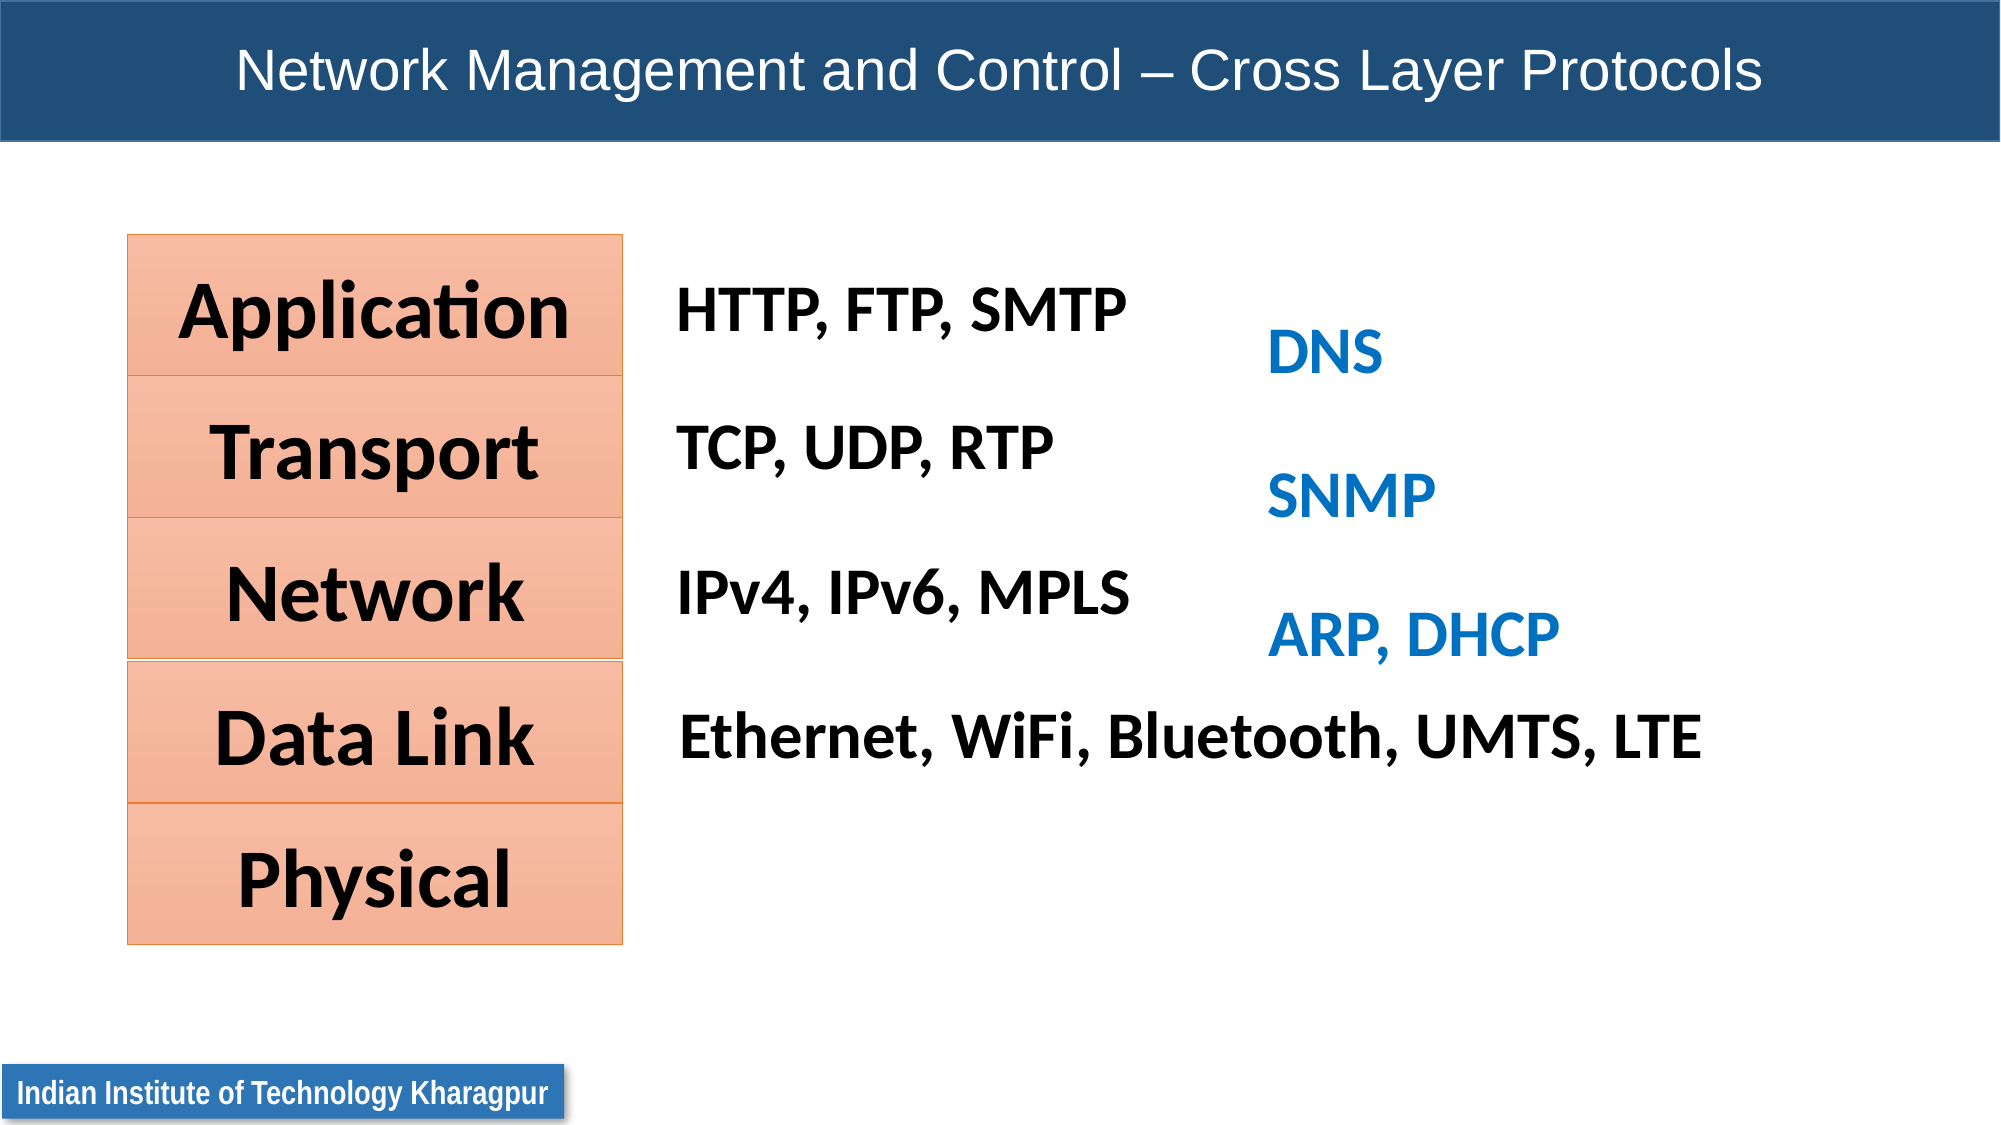

# Network Management and Control – Cross Layer Protocols
Application
Transport
Network
Data Link
Physical
HTTP, FTP, SMTP
DNS
TCP, UDP, RTP
SNMP
IPv4, IPv6, MPLS
ARP, DHCP
Ethernet, WiFi, Bluetooth, UMTS, LTE